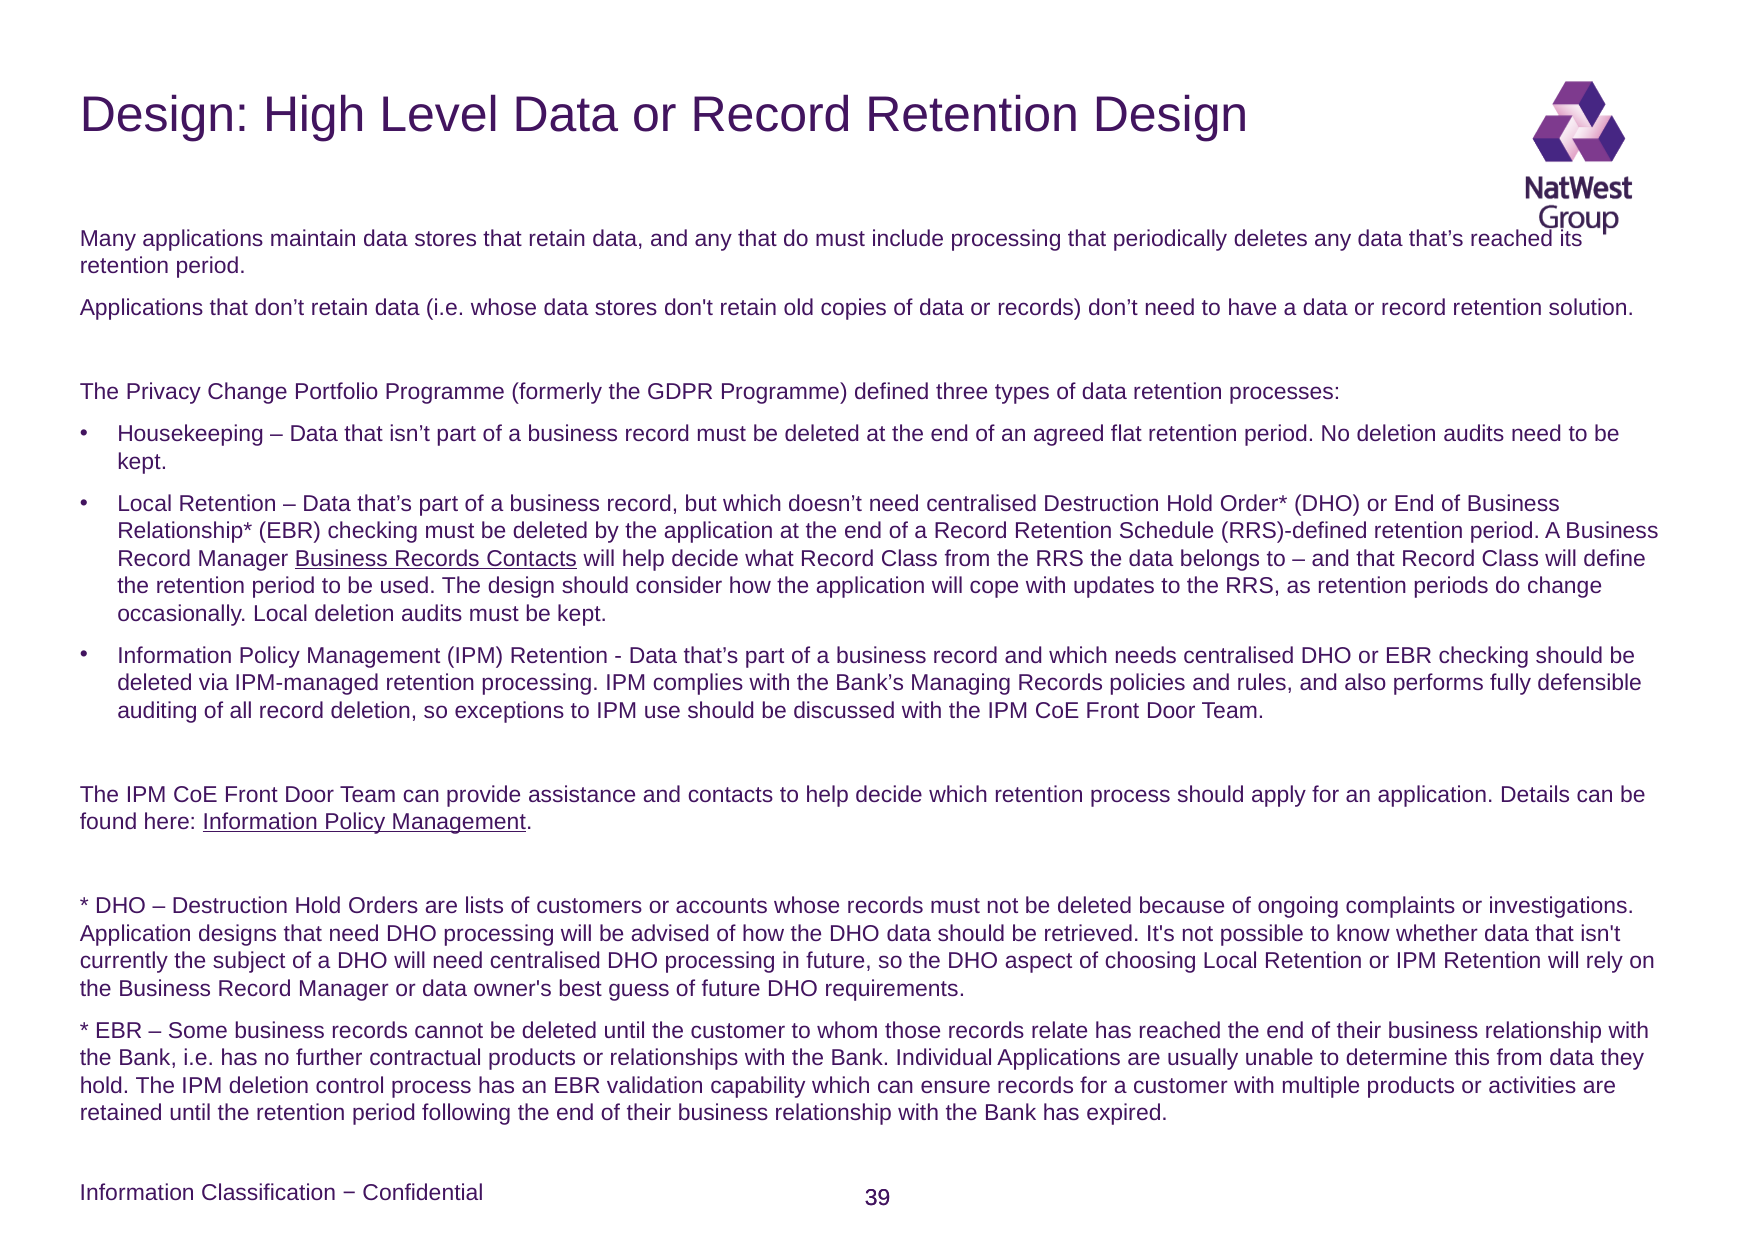

# Design: High Level Data or Record Retention Design
Many applications maintain data stores that retain data, and any that do must include processing that periodically deletes any data that’s reached its retention period.
Applications that don’t retain data (i.e. whose data stores don't retain old copies of data or records) don’t need to have a data or record retention solution.

The Privacy Change Portfolio Programme (formerly the GDPR Programme) defined three types of data retention processes:
Housekeeping – Data that isn’t part of a business record must be deleted at the end of an agreed flat retention period. No deletion audits need to be kept.
Local Retention – Data that’s part of a business record, but which doesn’t need centralised Destruction Hold Order* (DHO) or End of Business Relationship* (EBR) checking must be deleted by the application at the end of a Record Retention Schedule (RRS)-defined retention period. A Business Record Manager Business Records Contacts will help decide what Record Class from the RRS the data belongs to – and that Record Class will define the retention period to be used. The design should consider how the application will cope with updates to the RRS, as retention periods do change occasionally. Local deletion audits must be kept.
Information Policy Management (IPM) Retention - Data that’s part of a business record and which needs centralised DHO or EBR checking should be deleted via IPM-managed retention processing. IPM complies with the Bank’s Managing Records policies and rules, and also performs fully defensible auditing of all record deletion, so exceptions to IPM use should be discussed with the IPM CoE Front Door Team.

The IPM CoE Front Door Team can provide assistance and contacts to help decide which retention process should apply for an application. Details can be found here: Information Policy Management.

* DHO – Destruction Hold Orders are lists of customers or accounts whose records must not be deleted because of ongoing complaints or investigations. Application designs that need DHO processing will be advised of how the DHO data should be retrieved. It's not possible to know whether data that isn't currently the subject of a DHO will need centralised DHO processing in future, so the DHO aspect of choosing Local Retention or IPM Retention will rely on the Business Record Manager or data owner's best guess of future DHO requirements.
* EBR – Some business records cannot be deleted until the customer to whom those records relate has reached the end of their business relationship with the Bank, i.e. has no further contractual products or relationships with the Bank. Individual Applications are usually unable to determine this from data they hold. The IPM deletion control process has an EBR validation capability which can ensure records for a customer with multiple products or activities are retained until the retention period following the end of their business relationship with the Bank has expired.
39
39